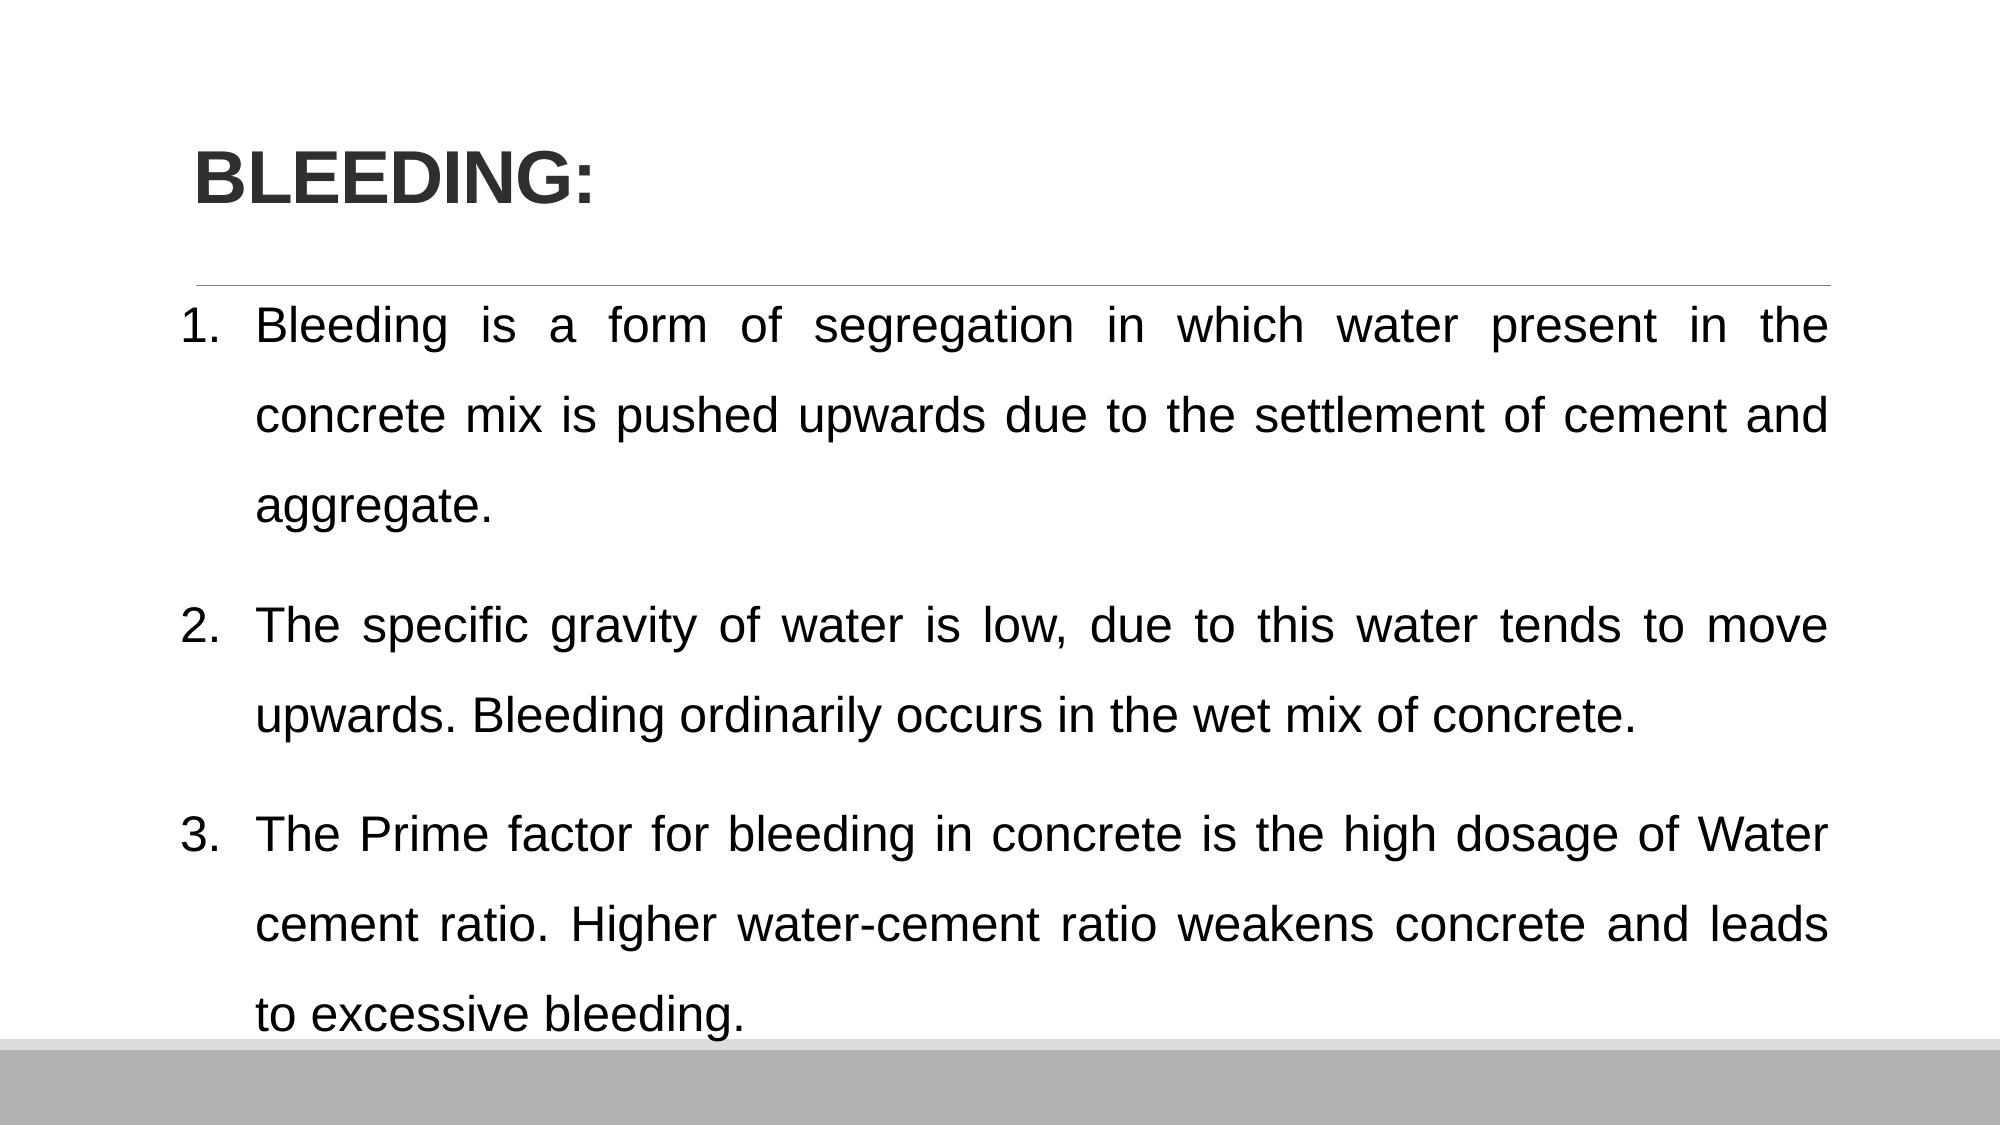

# BLEEDING:
Bleeding is a form of segregation in which water present in the concrete mix is pushed upwards due to the settlement of cement and aggregate.
The specific gravity of water is low, due to this water tends to move upwards. Bleeding ordinarily occurs in the wet mix of concrete.
The Prime factor for bleeding in concrete is the high dosage of Water cement ratio. Higher water-cement ratio weakens concrete and leads to excessive bleeding.